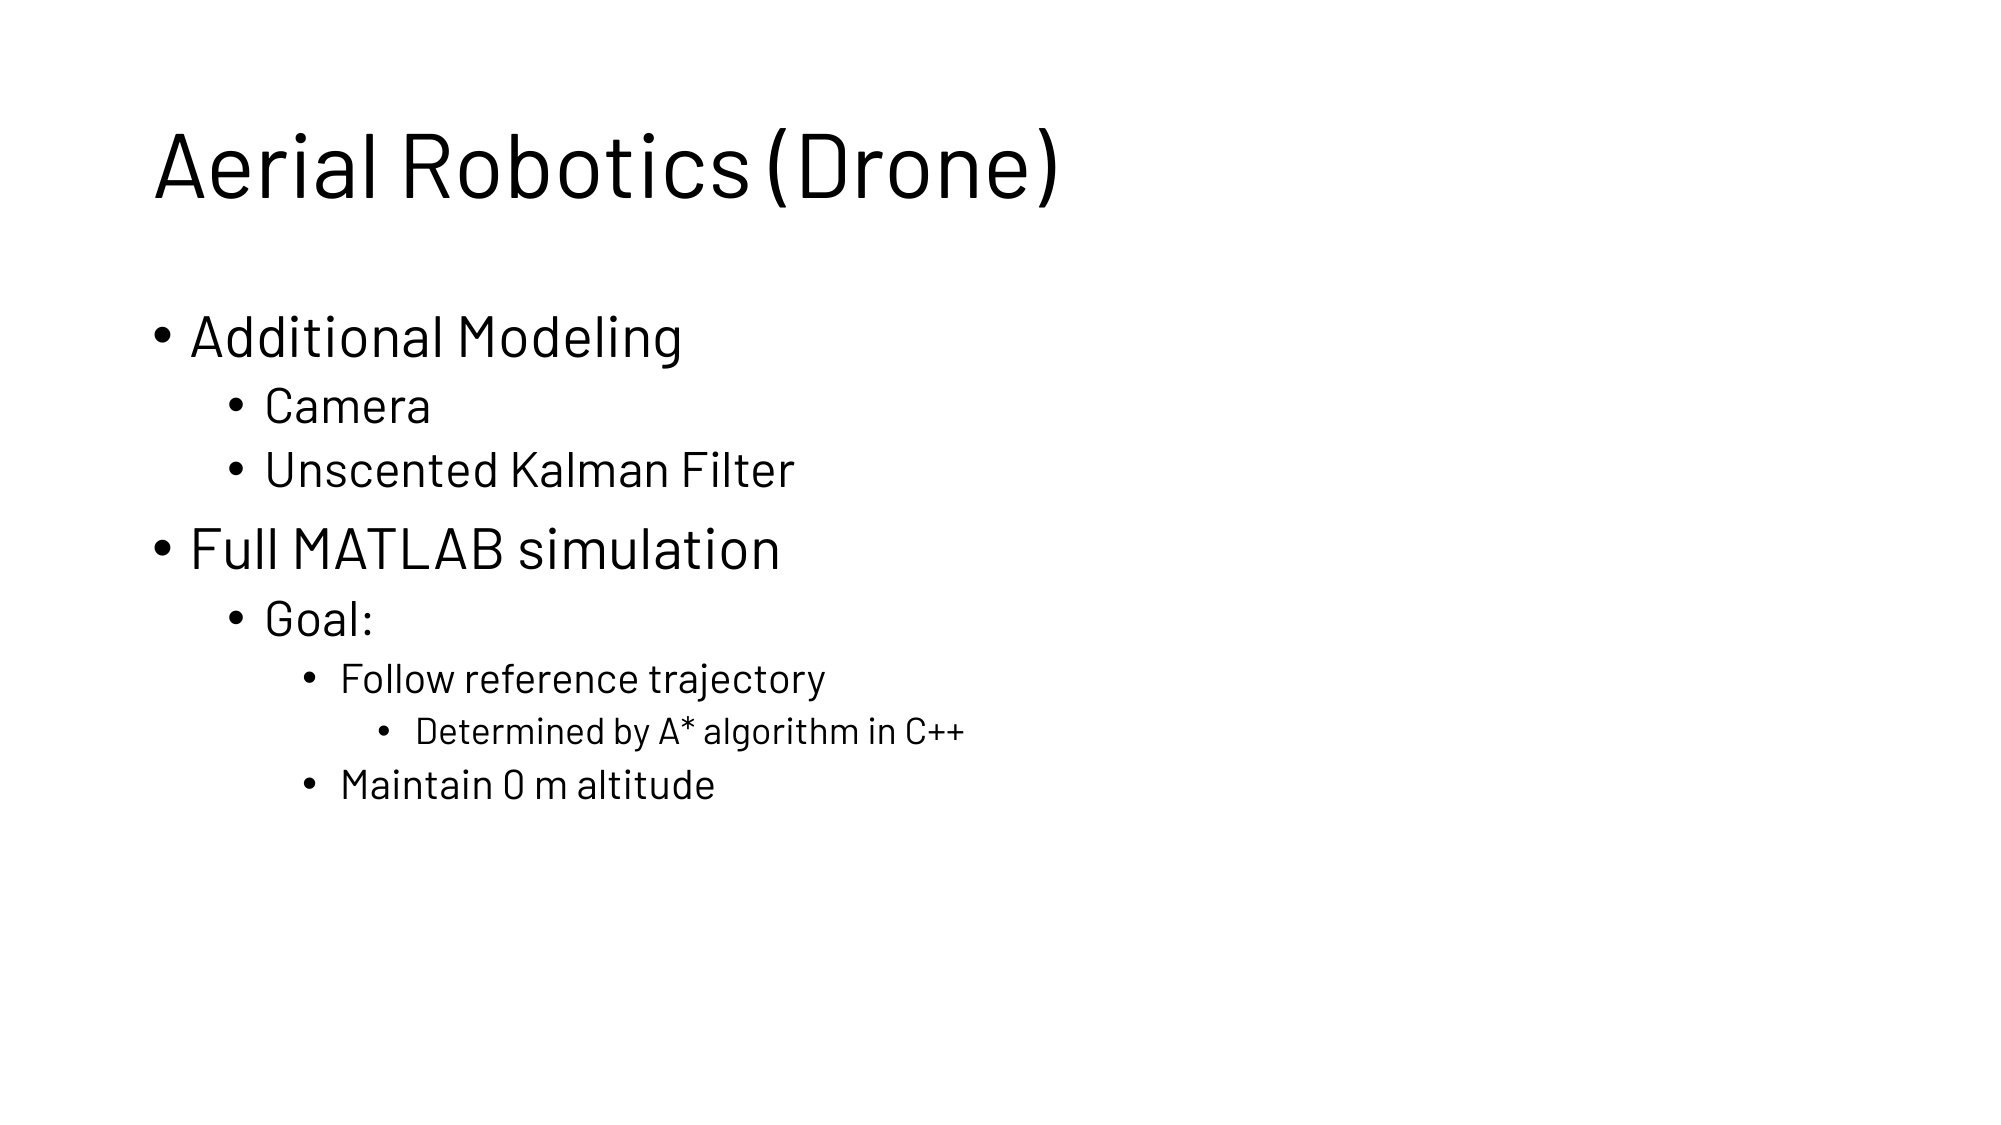

# Aerial Robotics (Drone)
Additional Modeling
Camera
Unscented Kalman Filter
Full MATLAB simulation
Goal:
Follow reference trajectory
Determined by A* algorithm in C++
Maintain 0 m altitude